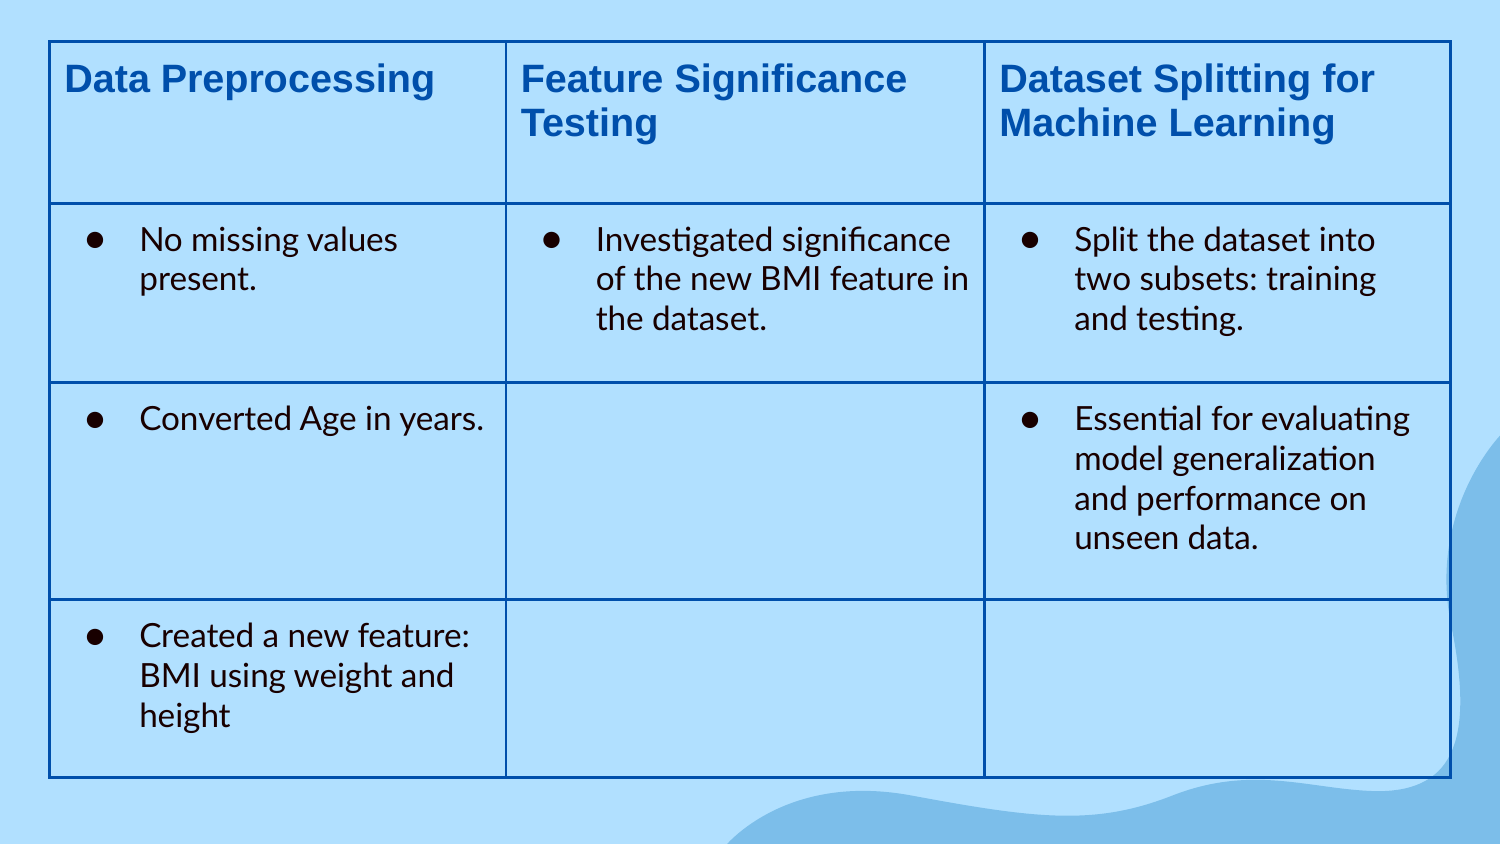

| Data Preprocessing | Feature Significance Testing | Dataset Splitting for Machine Learning |
| --- | --- | --- |
| No missing values present. | Investigated significance of the new BMI feature in the dataset. | Split the dataset into two subsets: training and testing. |
| Converted Age in years. |  | Essential for evaluating model generalization and performance on unseen data. |
| Created a new feature: BMI using weight and height |  |  |